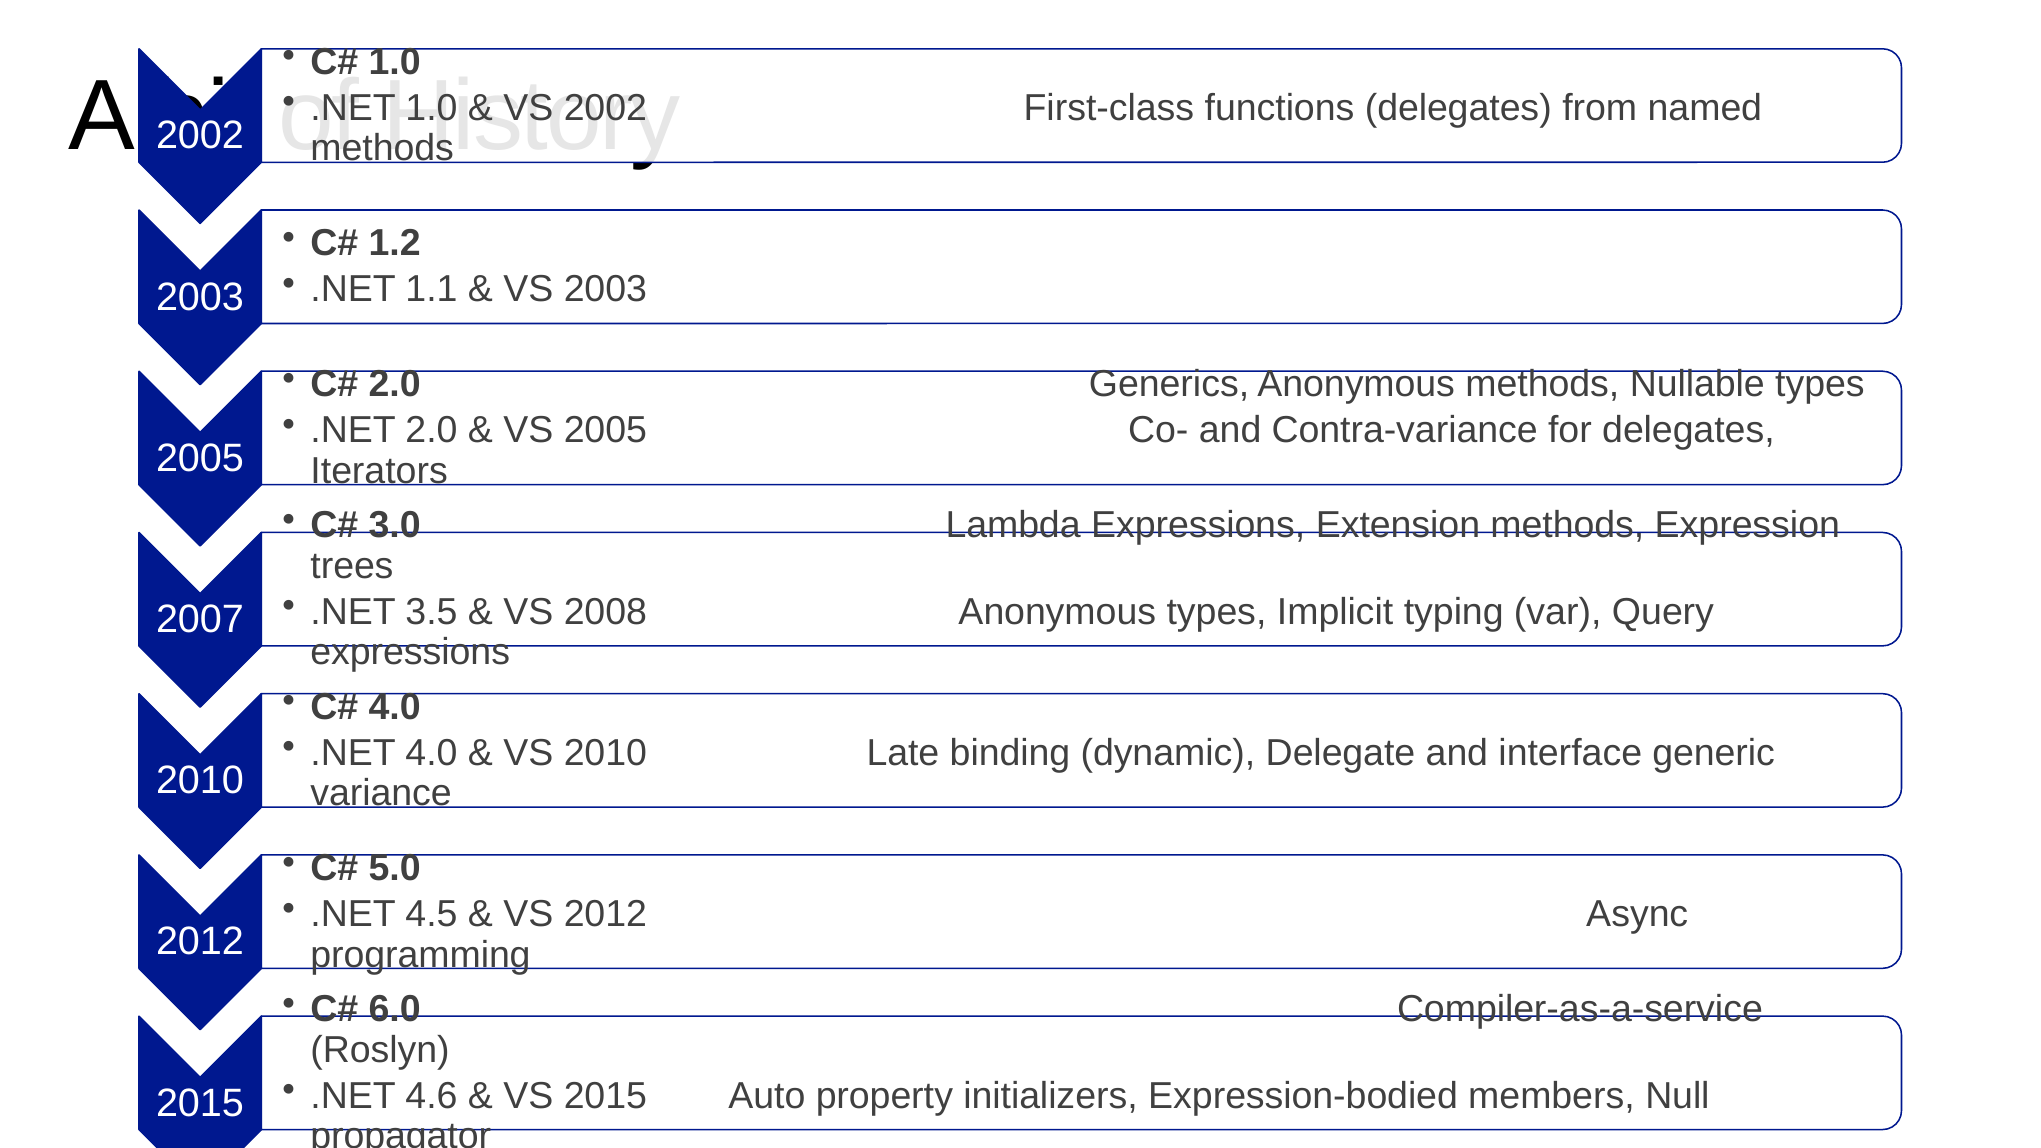

# A bit of History
2002
C# 1.0
.NET 1.0 & VS 2002                                    First-class functions (delegates) from named methods
2003
C# 1.2
.NET 1.1 & VS 2003
2005
C# 2.0                                       	                 Generics, Anonymous methods, Nullable types
.NET 2.0 & VS 2005                                              Co- and Contra-variance for delegates, Iterators
2007
C# 3.0                                                  Lambda Expressions, Extension methods, Expression trees
.NET 3.5 & VS 2008                              Anonymous types, Implicit typing (var), Query expressions
2010
C# 4.0
.NET 4.0 & VS 2010                     Late binding (dynamic), Delegate and interface generic variance
2012
C# 5.0
.NET 4.5 & VS 2012                                                                                          Async programming
2015
C# 6.0                                                                                             Compiler-as-a-service (Roslyn)
.NET 4.6 & VS 2015        Auto property initializers, Expression-bodied members, Null propagator